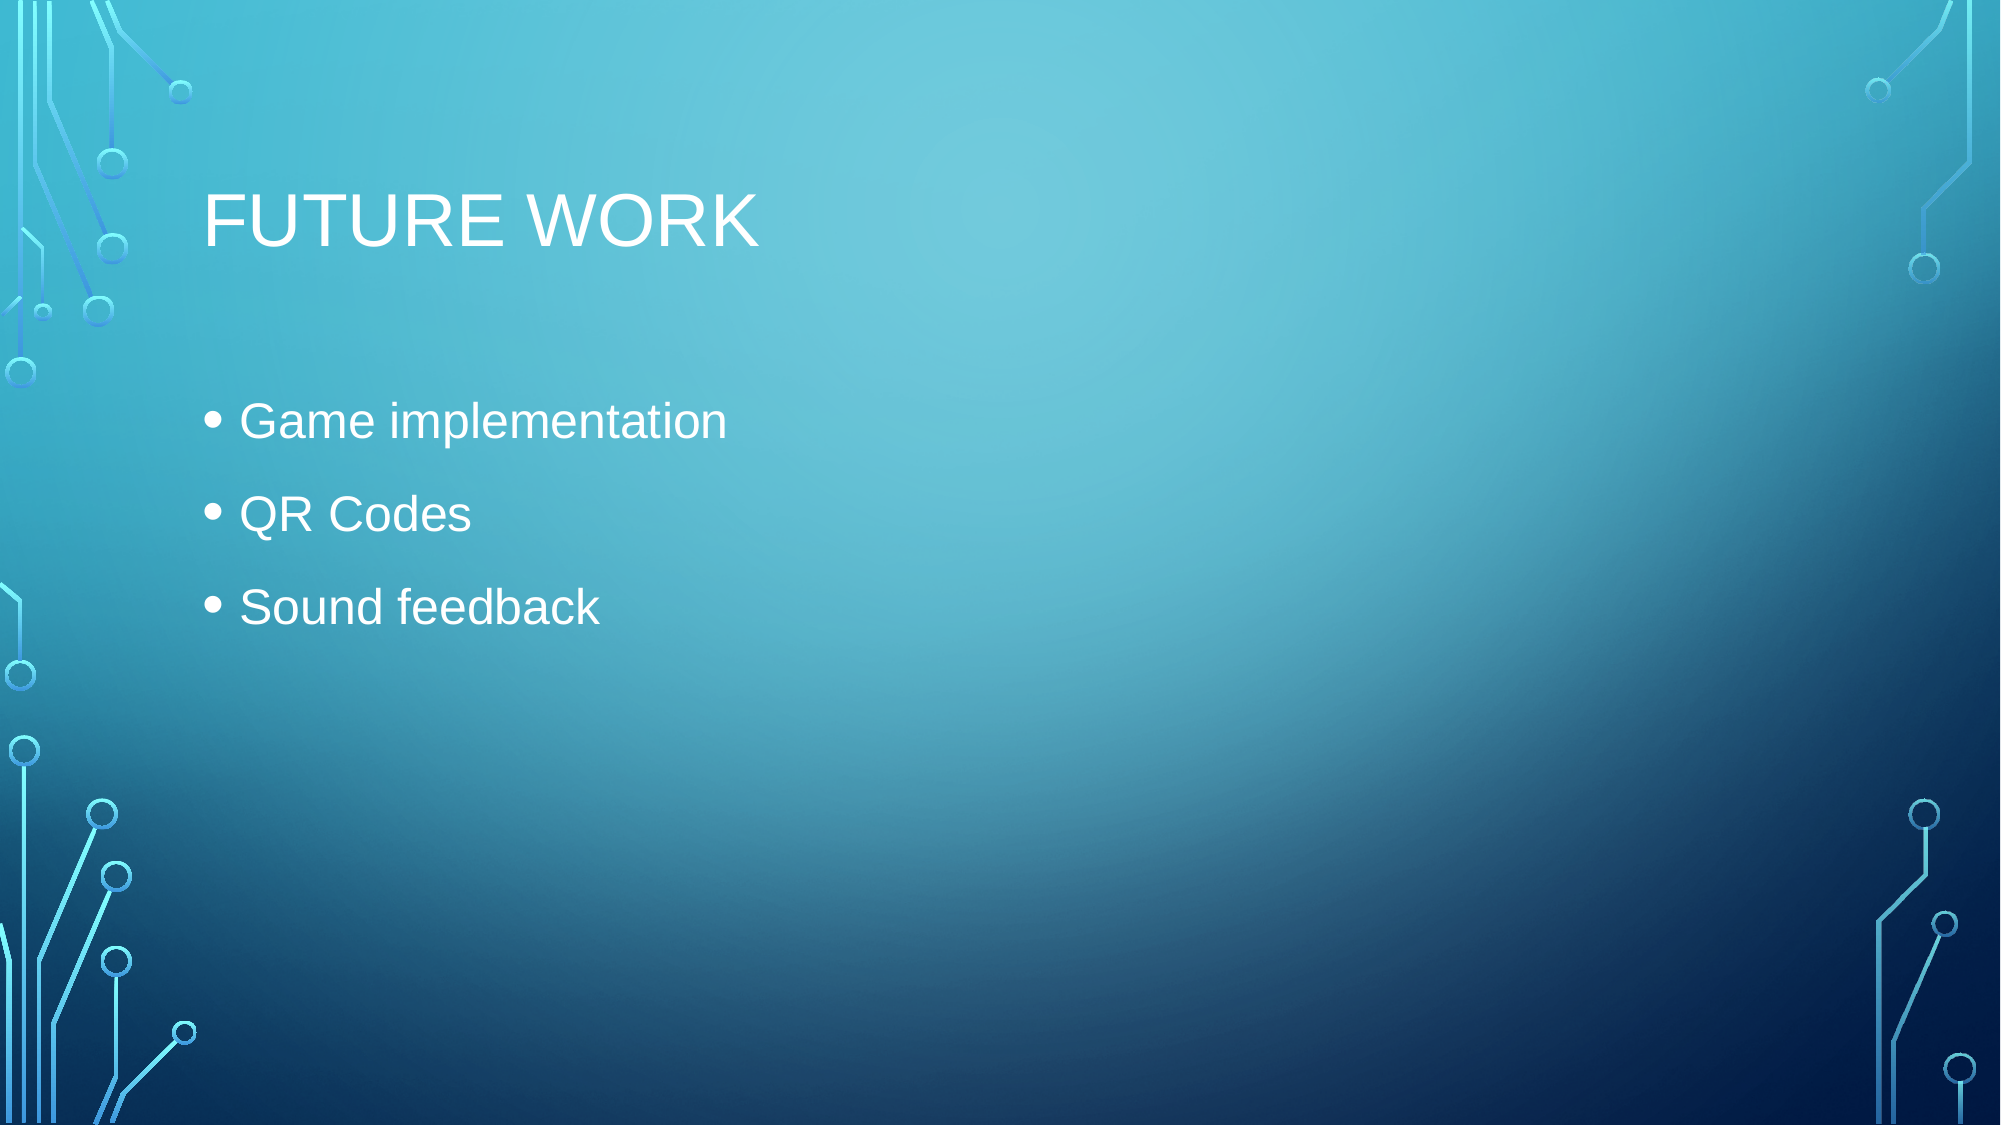

# Future work
Game implementation
QR Codes
Sound feedback